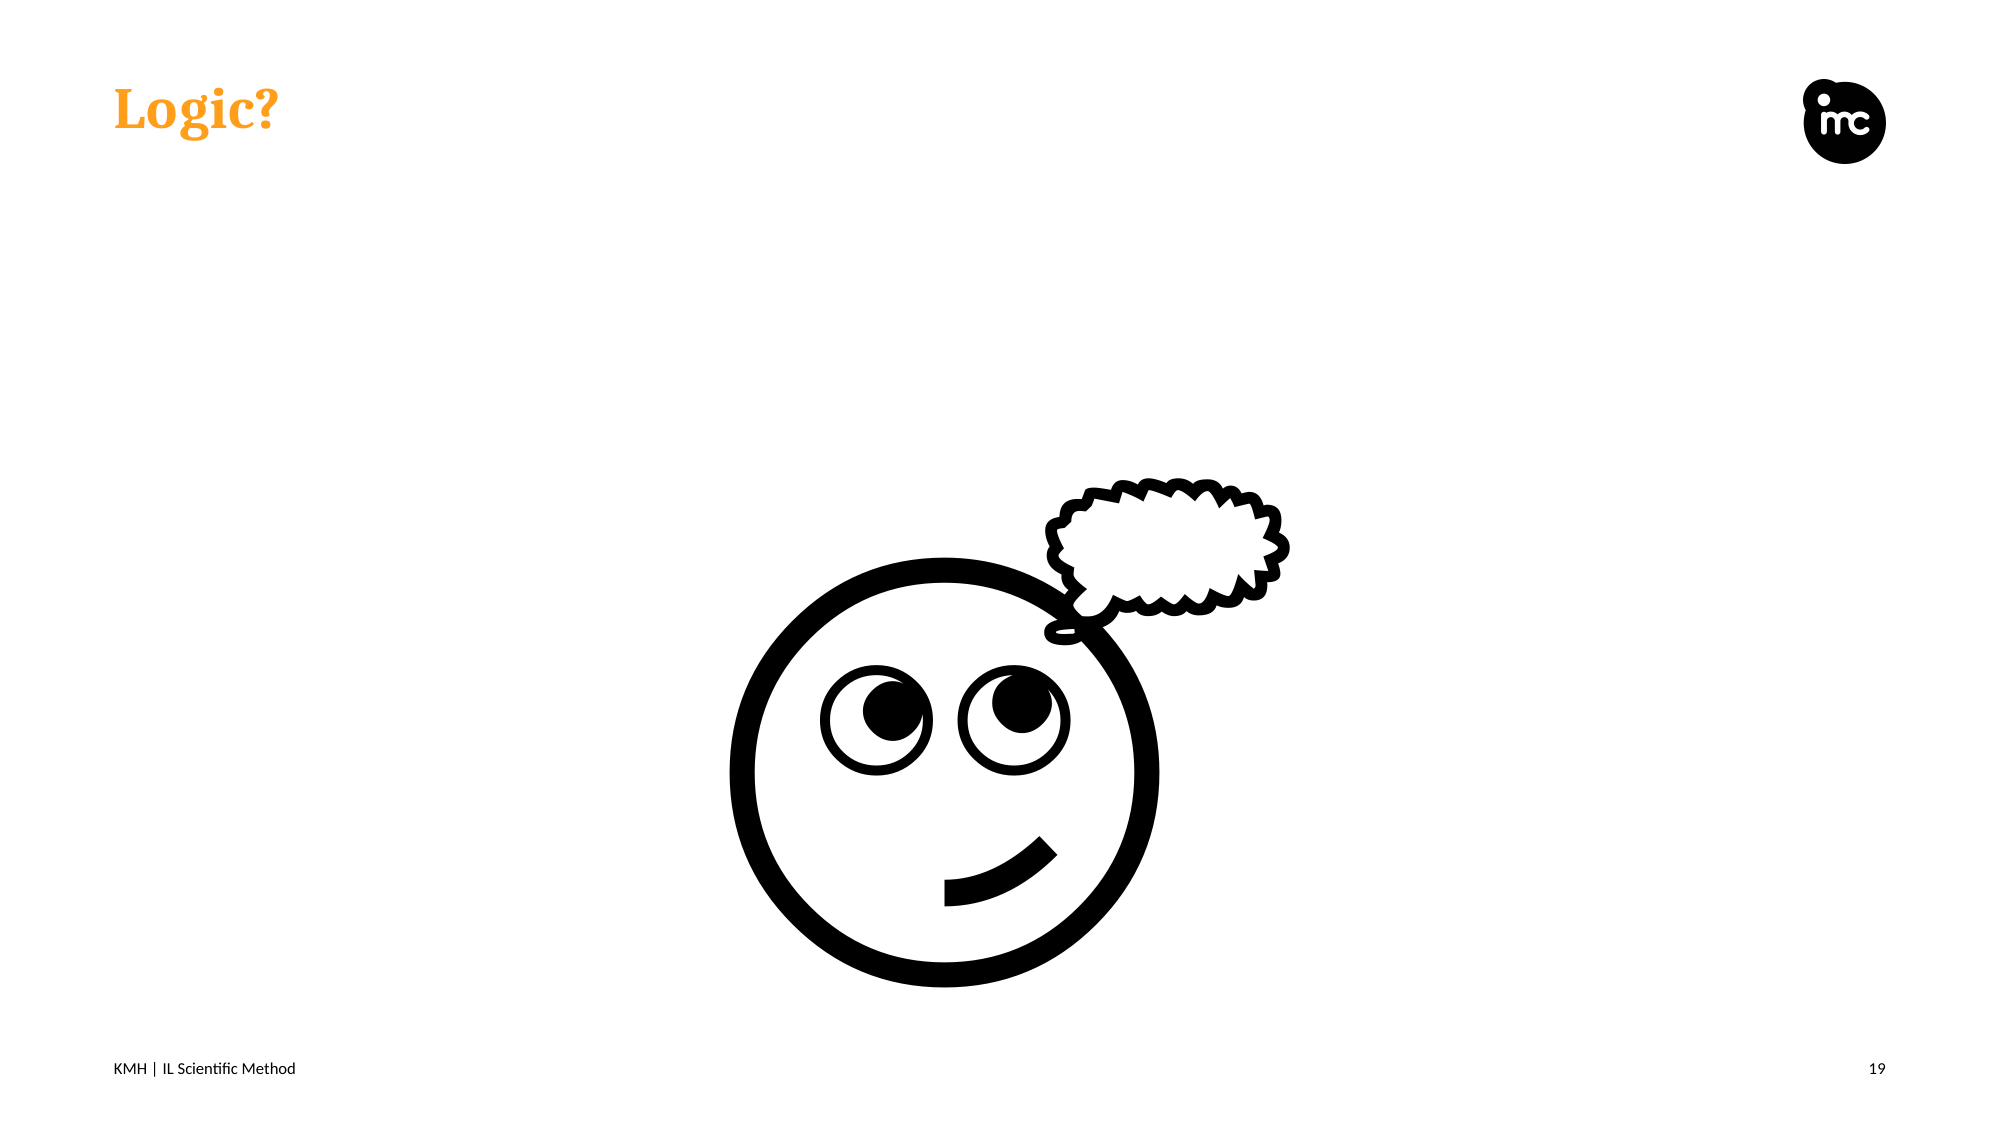

# Logic?
🤔
KMH | IL Scientific Method

19